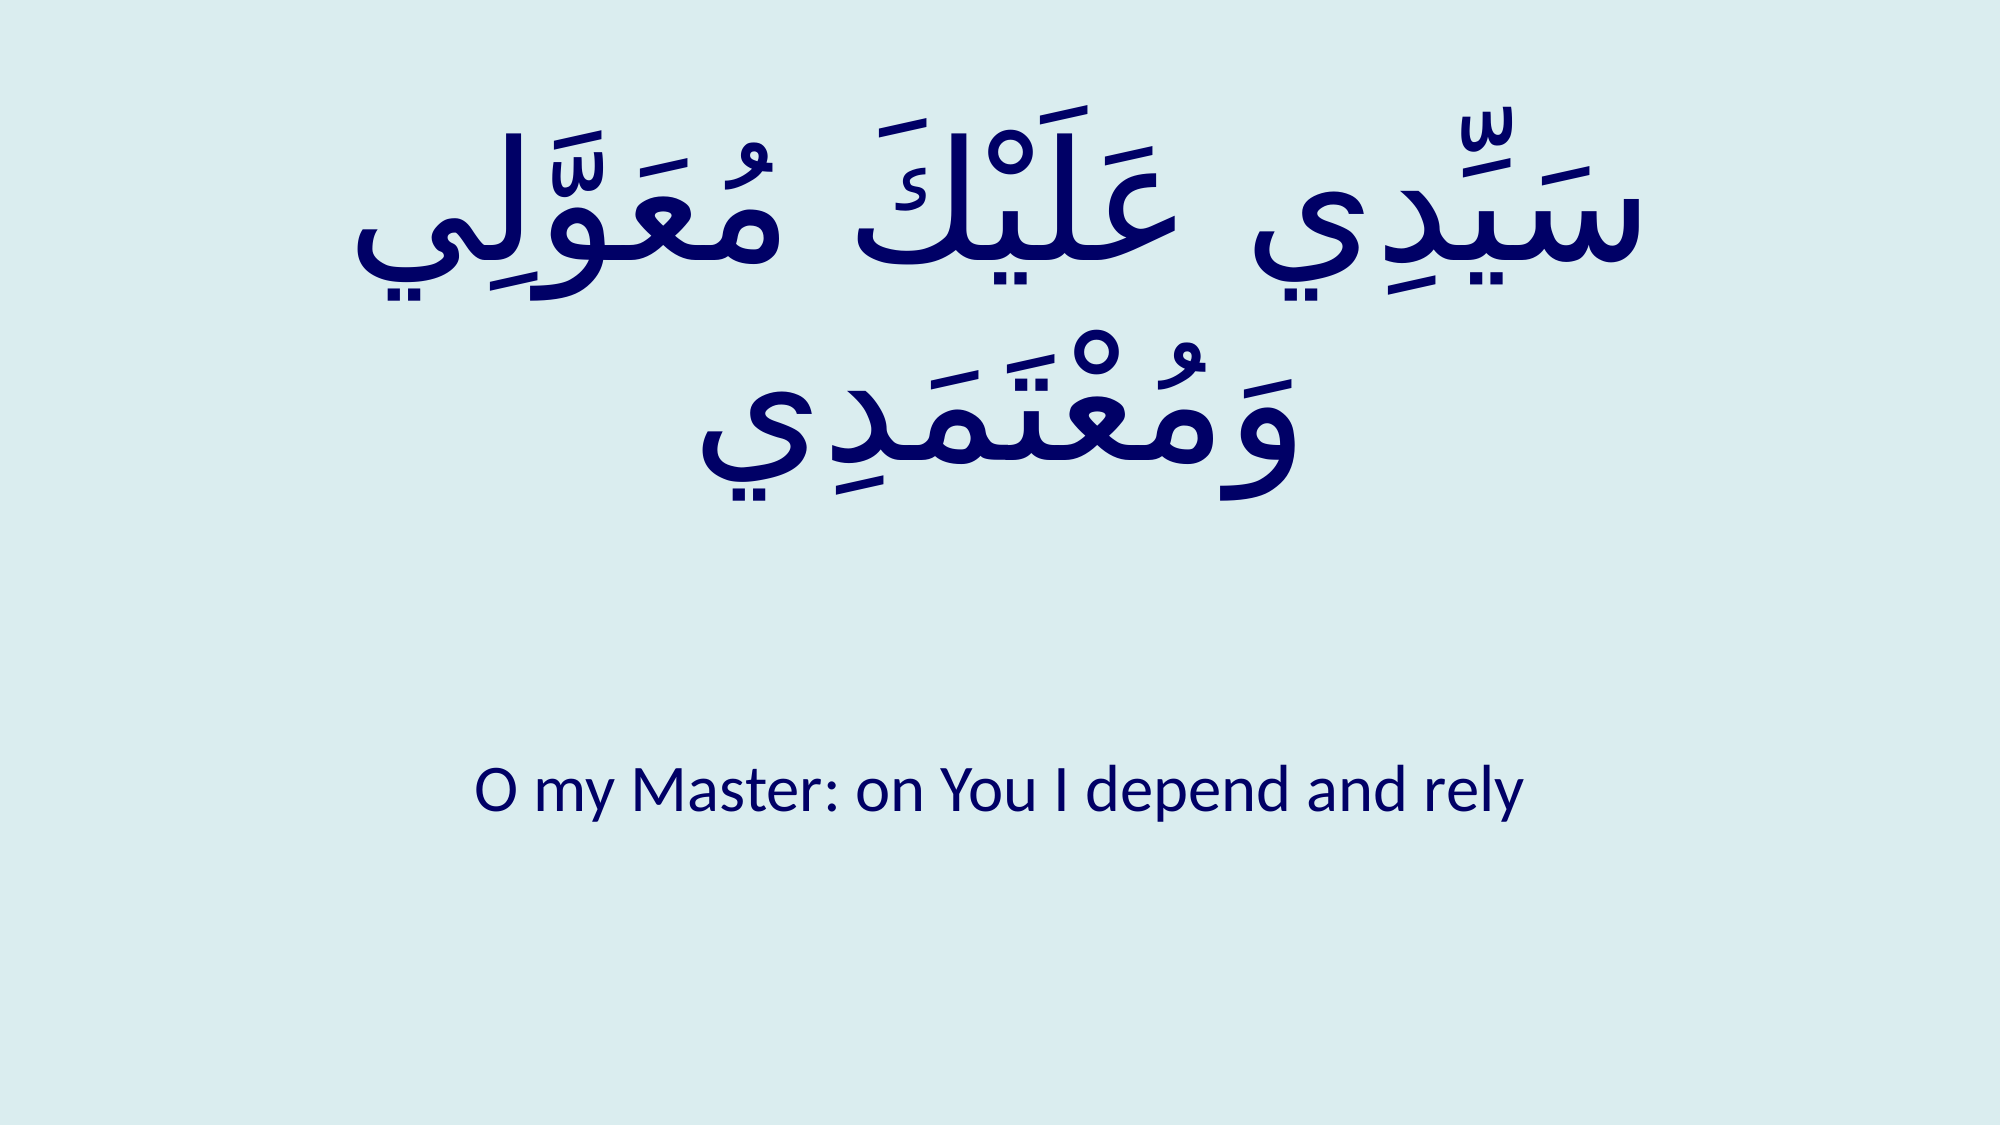

# سَيِّدِي عَلَيْكَ مُعَوَّلِي وَمُعْتَمَدِي
O my Master: on You I depend and rely